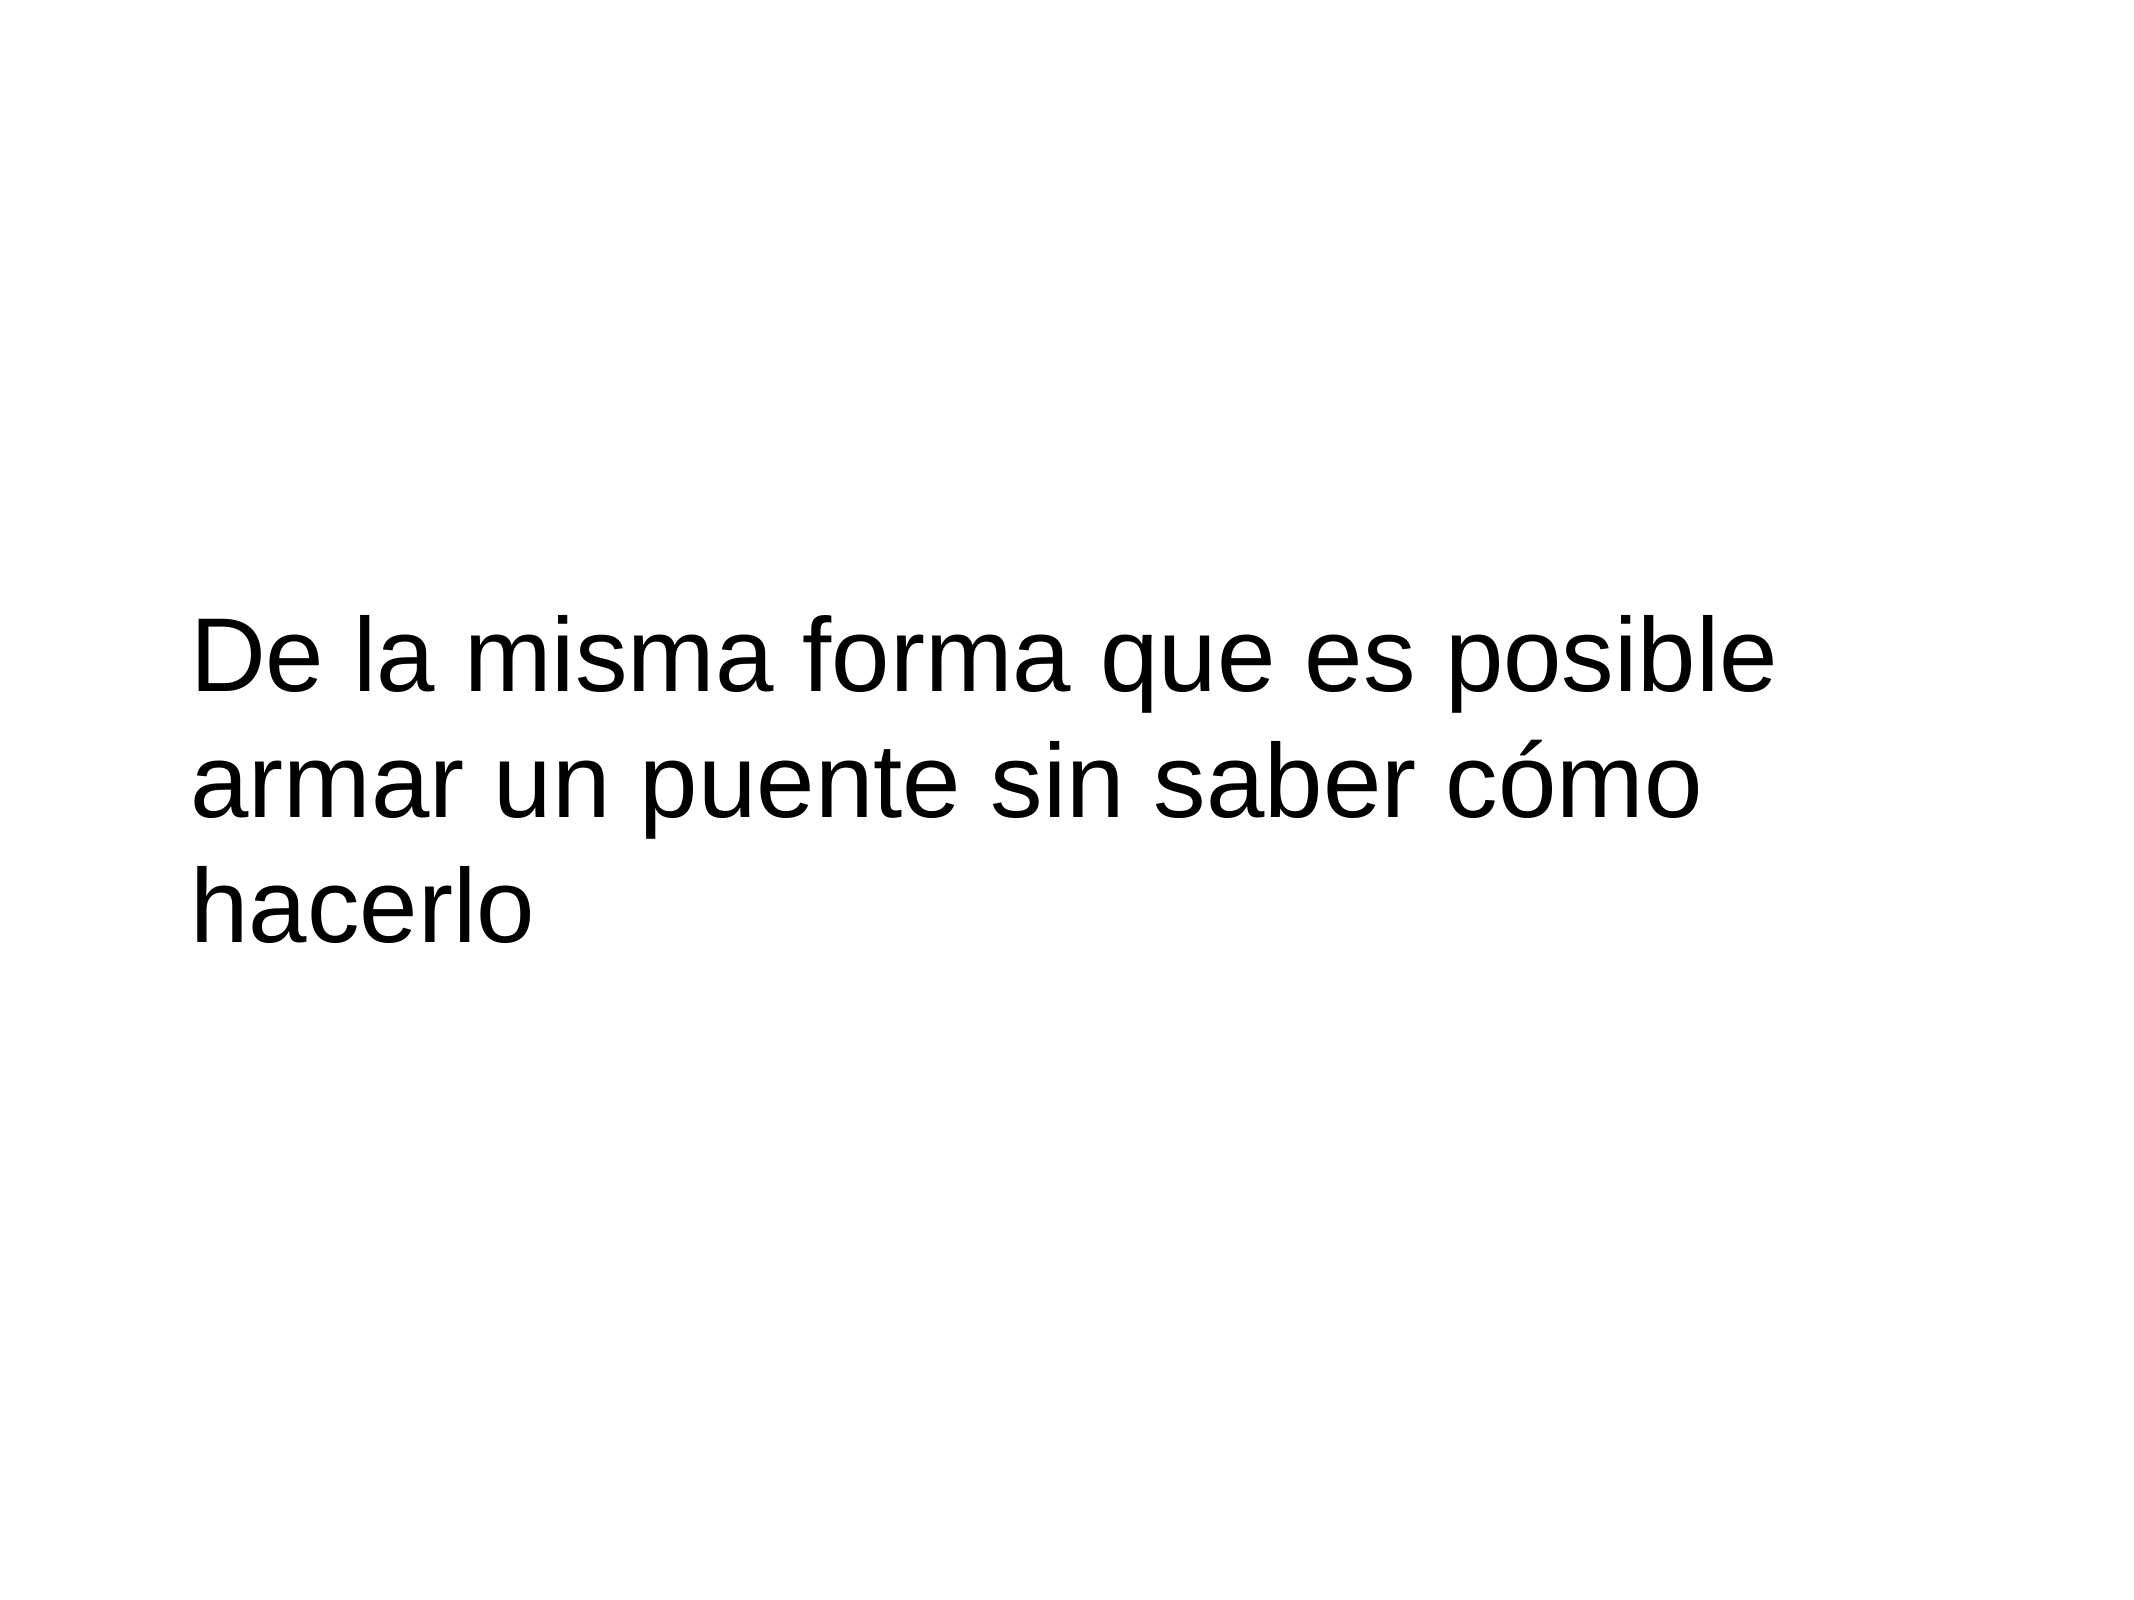

# De la misma forma que es posible armar un puente sin saber cómo hacerlo